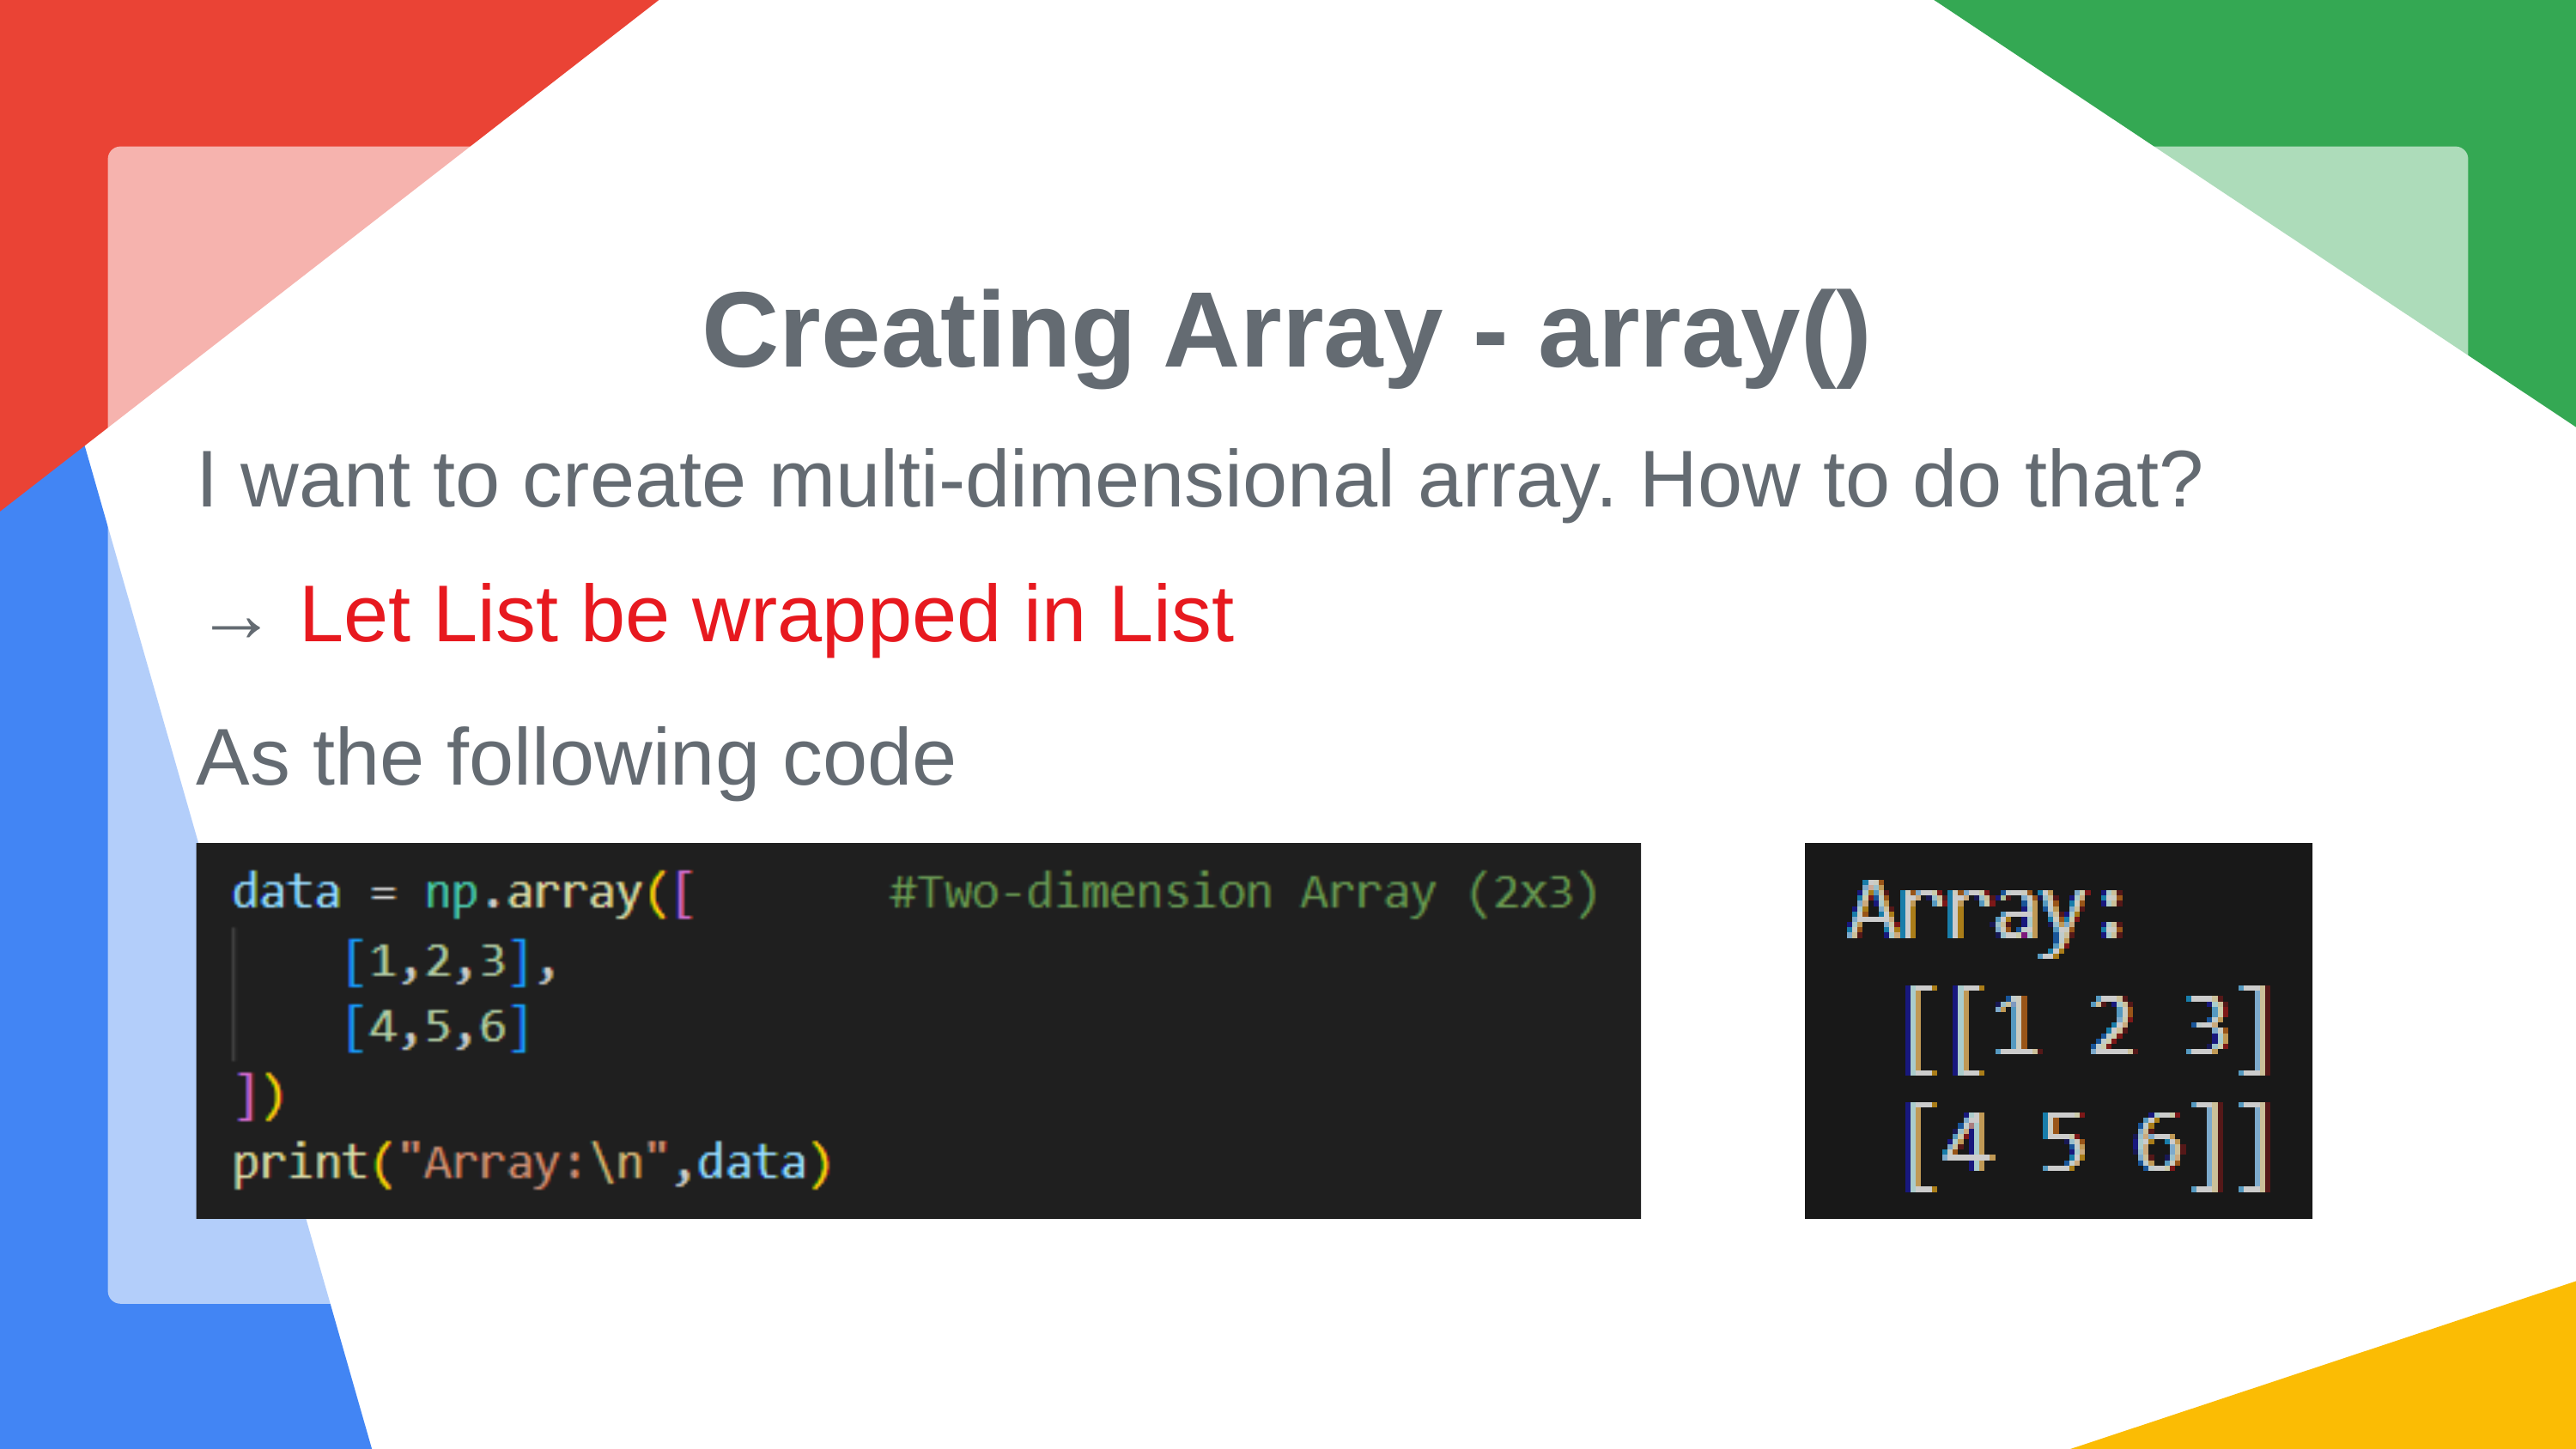

Creating Array - array()
I want to create multi-dimensional array. How to do that?
→ Let List be wrapped in List
As the following code